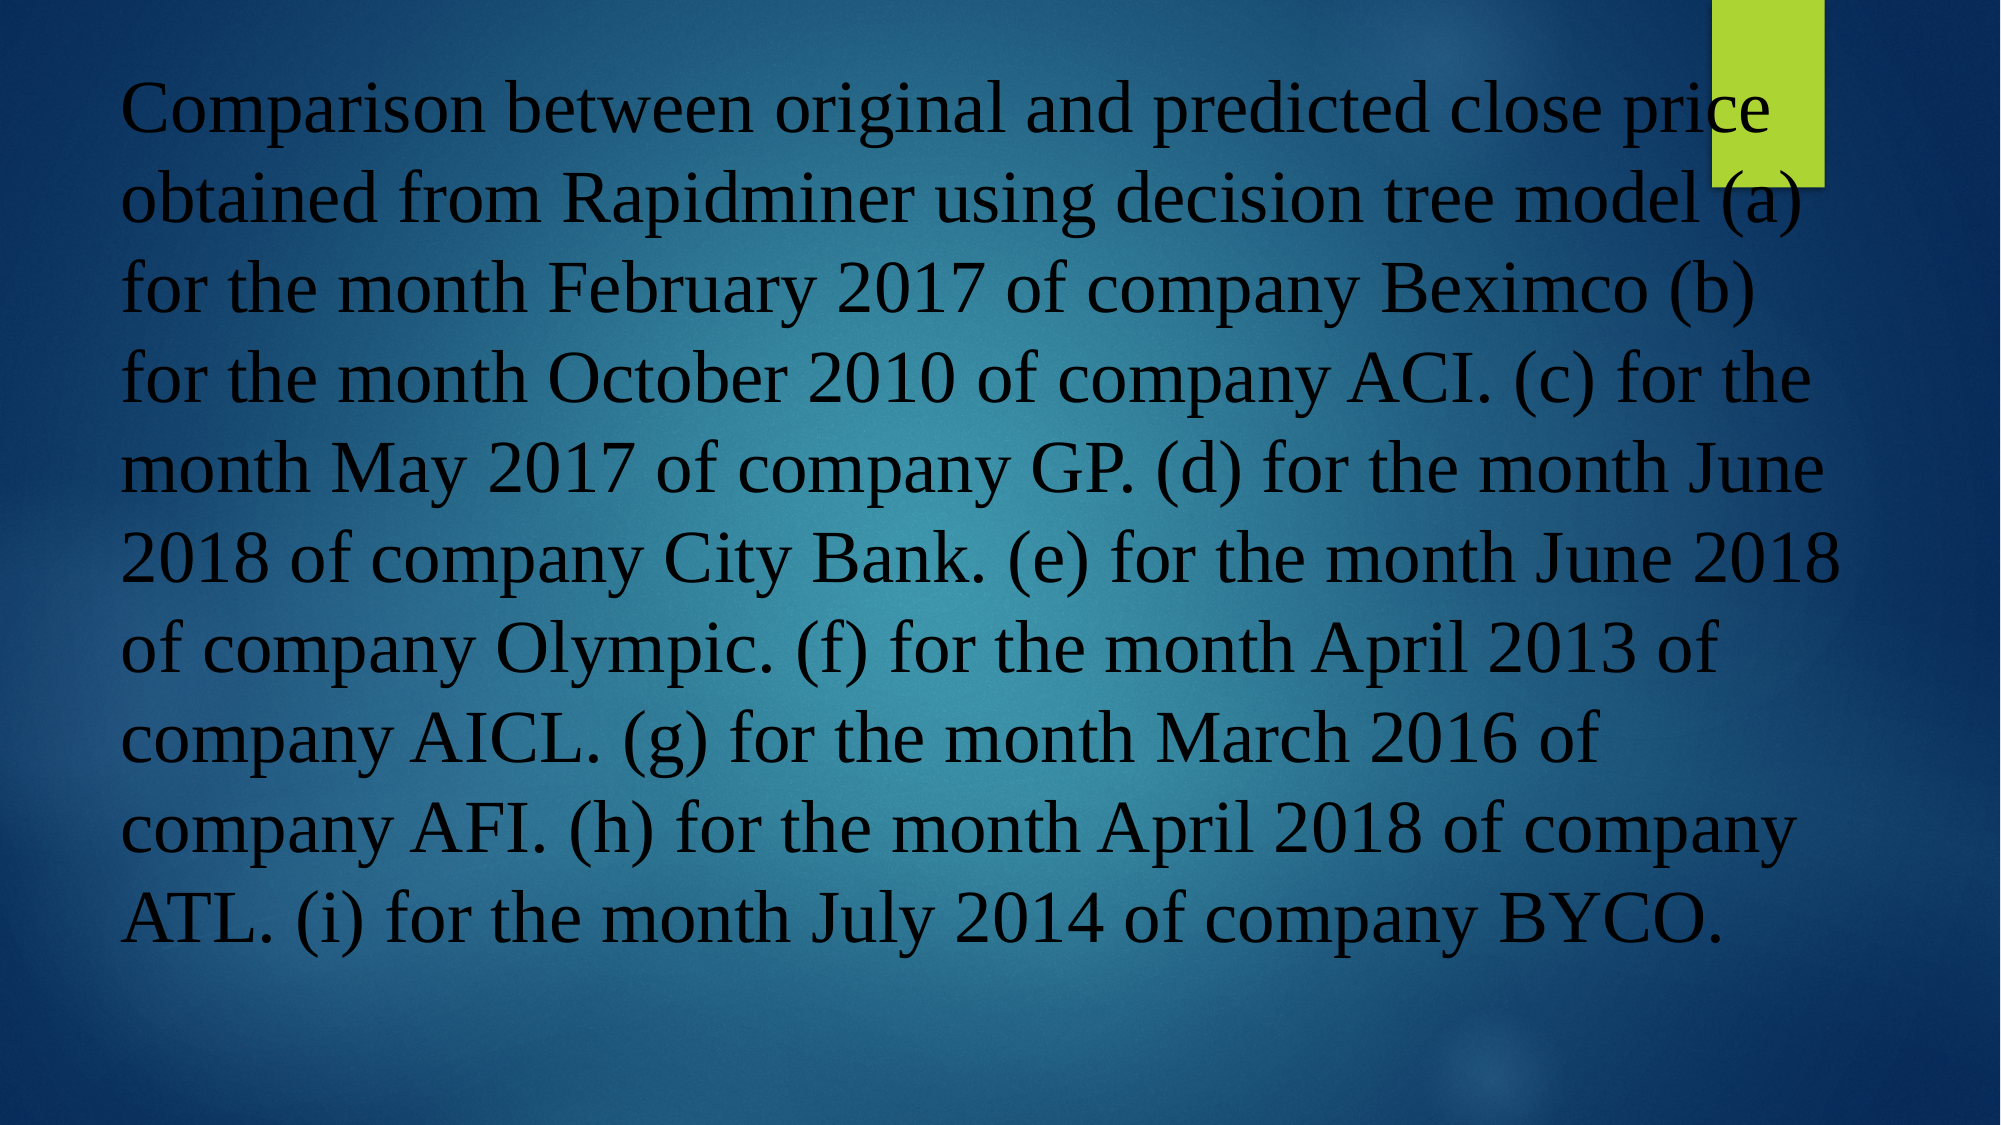

# Comparison between original and predicted close price obtained from Rapidminer using decision tree model (a) for the month February 2017 of company Beximco (b) for the month October 2010 of company ACI. (c) for the month May 2017 of company GP. (d) for the month June 2018 of company City Bank. (e) for the month June 2018 of company Olympic. (f) for the month April 2013 of company AICL. (g) for the month March 2016 of company AFI. (h) for the month April 2018 of company ATL. (i) for the month July 2014 of company BYCO.